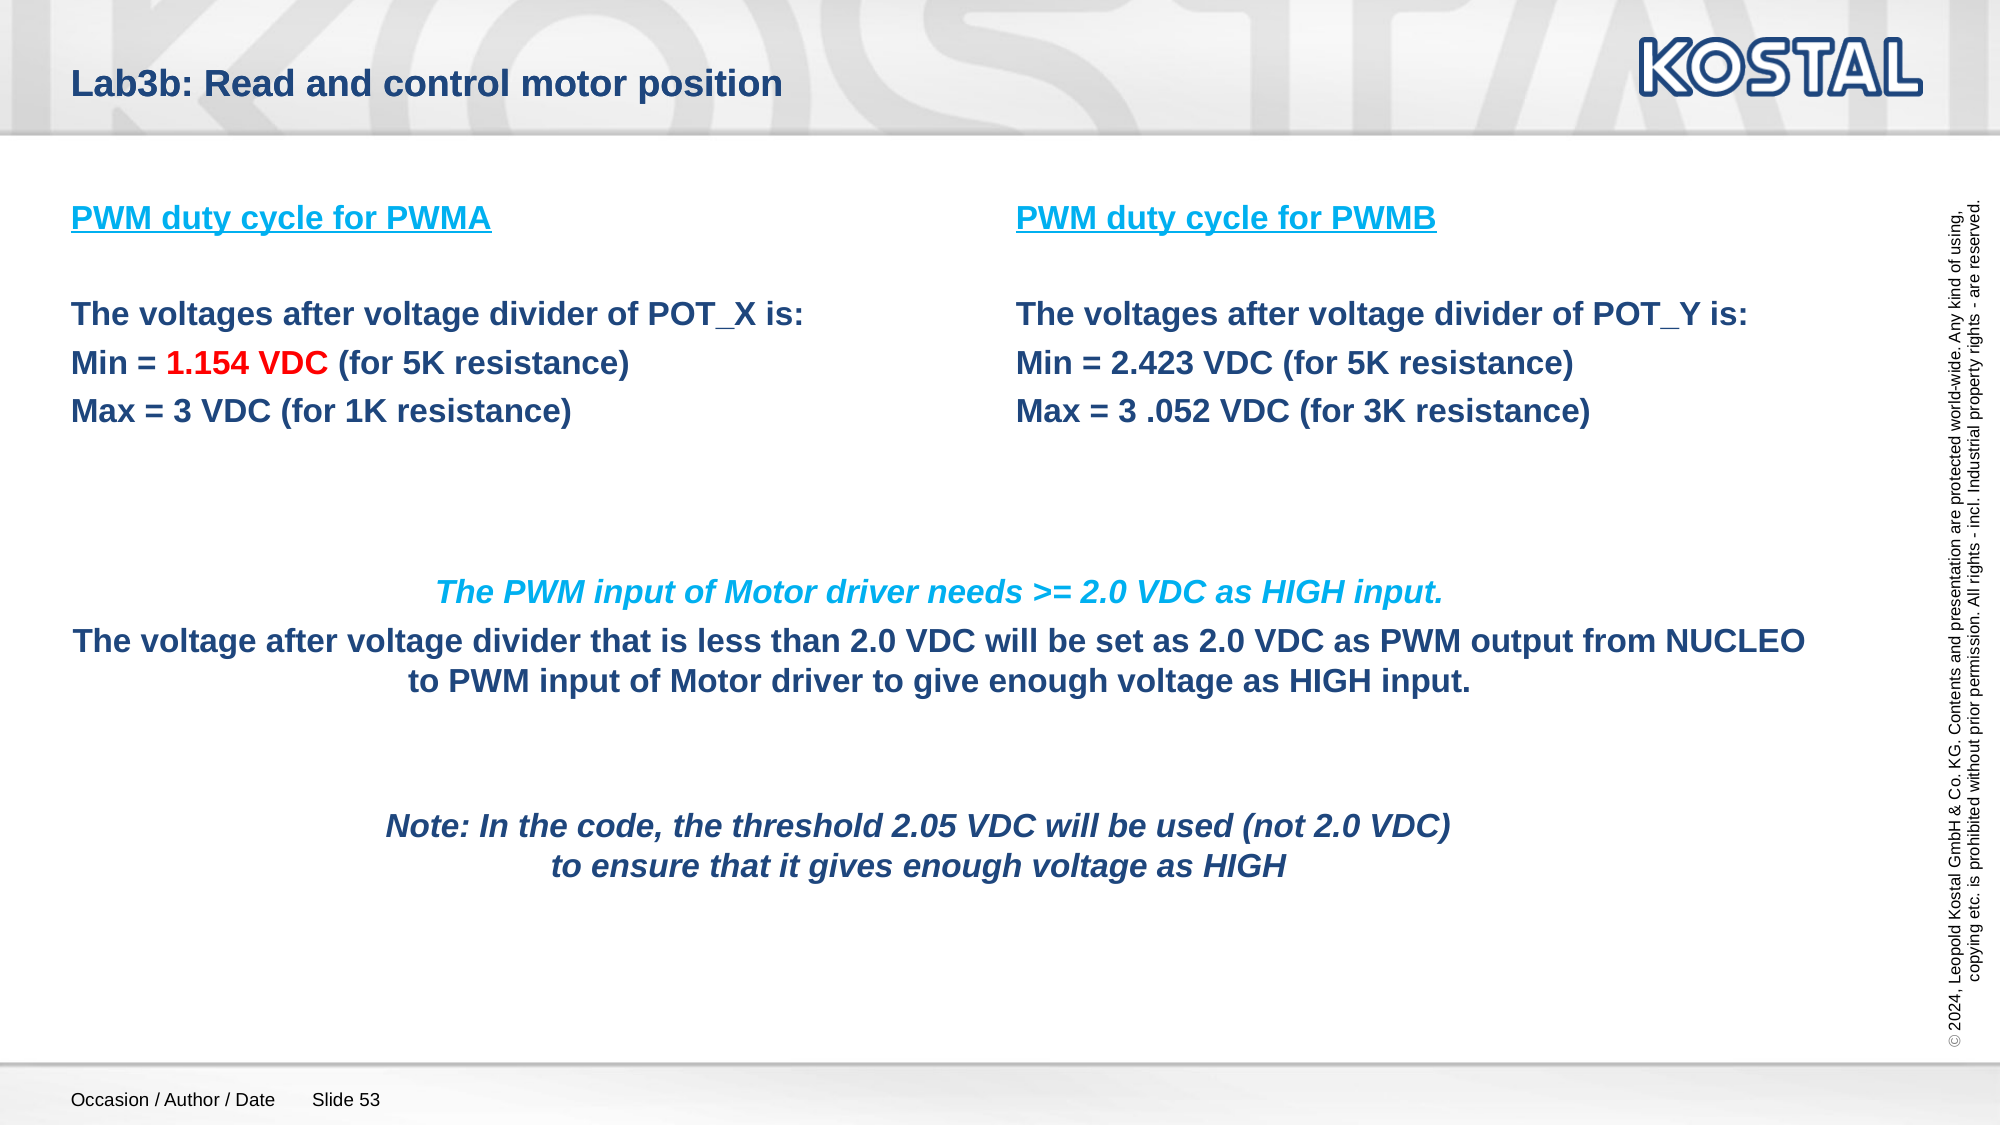

# Lab3b: Read and control motor position
Lab3b: Read and control motor position
PWM duty cycle for PWMA

The voltages after voltage divider of POT_X is:
Min = 1.154 VDC (for 5K resistance)
Max = 3 VDC (for 1K resistance)

PWM duty cycle for PWMB

The voltages after voltage divider of POT_Y is:
Min = 2.423 VDC (for 5K resistance)
Max = 3 .052 VDC (for 3K resistance)

The PWM input of Motor driver needs >= 2.0 VDC as HIGH input.
The voltage after voltage divider that is less than 2.0 VDC will be set as 2.0 VDC as PWM output from NUCLEO to PWM input of Motor driver to give enough voltage as HIGH input.
Note: In the code, the threshold 2.05 VDC will be used (not 2.0 VDC) to ensure that it gives enough voltage as HIGH